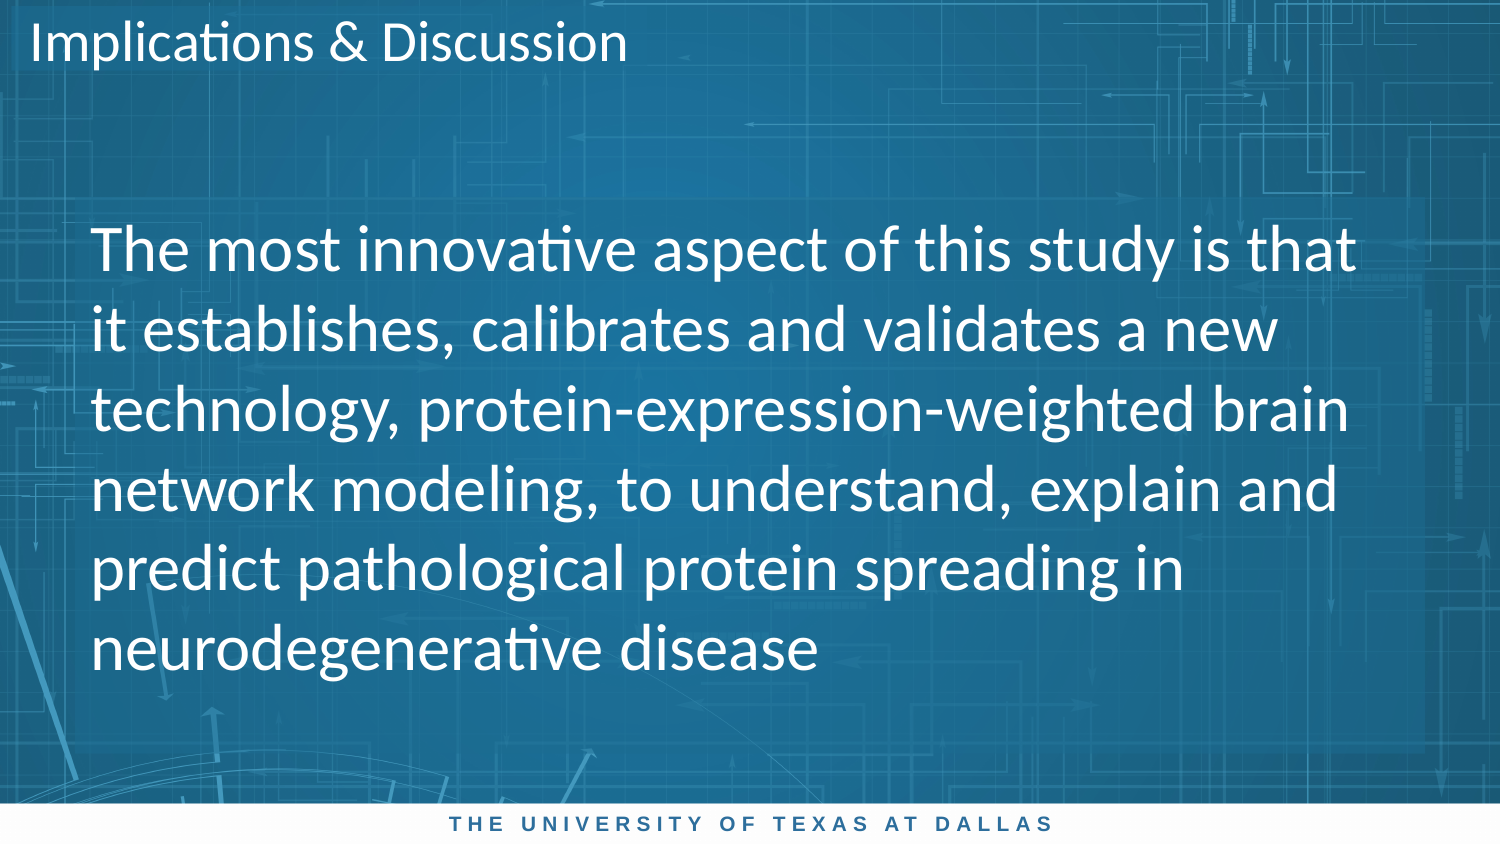

Implications & Discussion
The most innovative aspect of this study is that it establishes, calibrates and validates a new technology, protein-expression-weighted brain network modeling, to understand, explain and predict pathological protein spreading in neurodegenerative disease